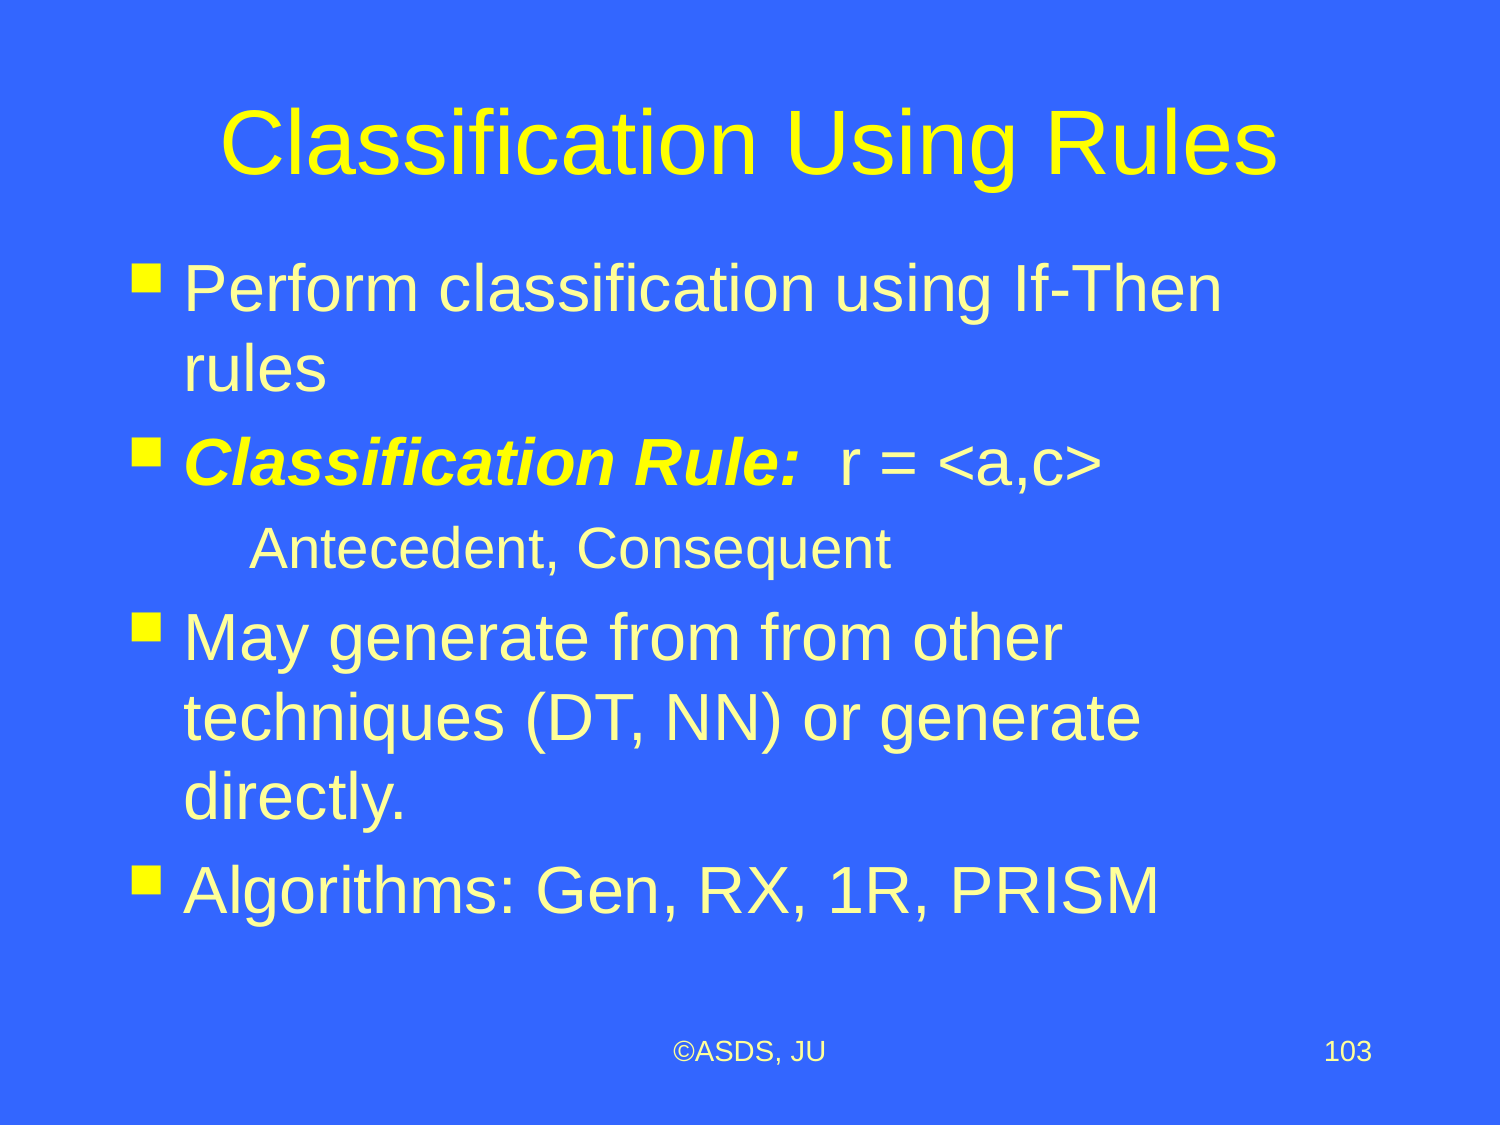

# Classification Using Rules
Perform classification using If-Then rules
Classification Rule:  r = <a,c>
	Antecedent, Consequent
May generate from from other techniques (DT, NN) or generate directly.
Algorithms: Gen, RX, 1R, PRISM
©ASDS, JU
103